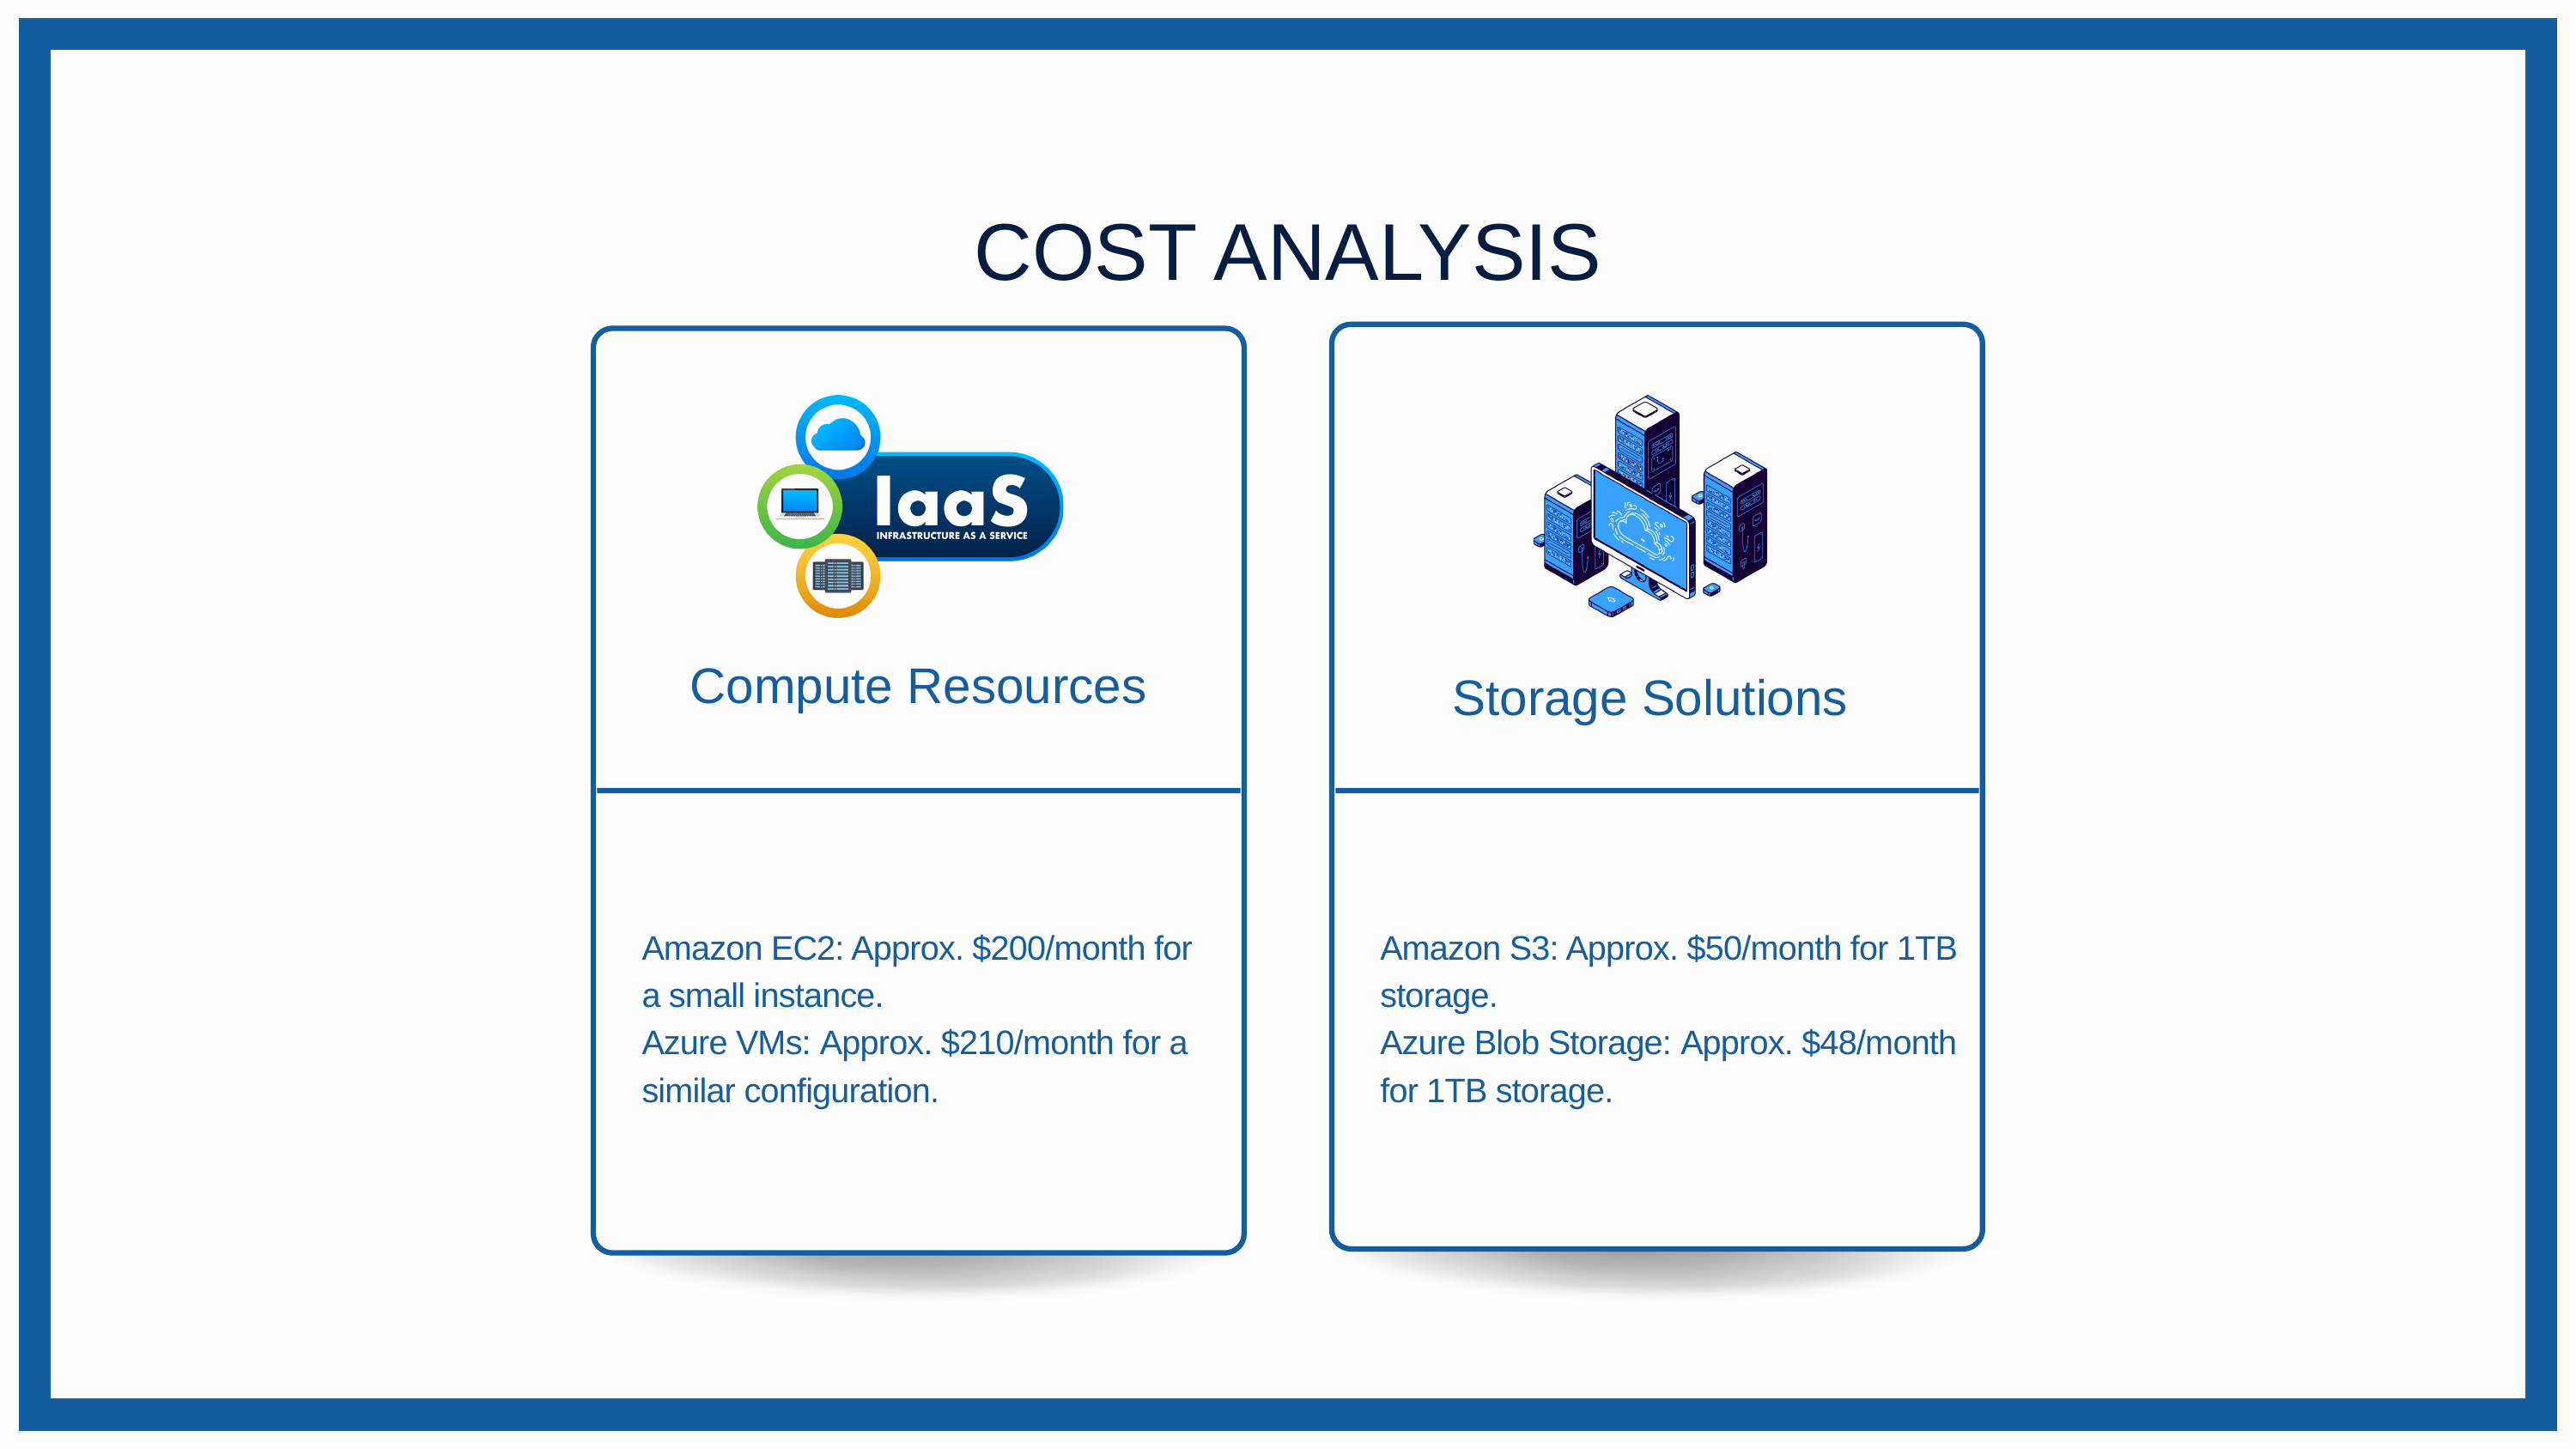

COST ANALYSIS

Compute Resources
Storage Solutions

Amazon EC2: Approx. $200/month for a small instance.
Azure VMs: Approx. $210/month for a similar configuration.
Amazon S3: Approx. $50/month for 1TB storage.
Azure Blob Storage: Approx. $48/month for 1TB storage.